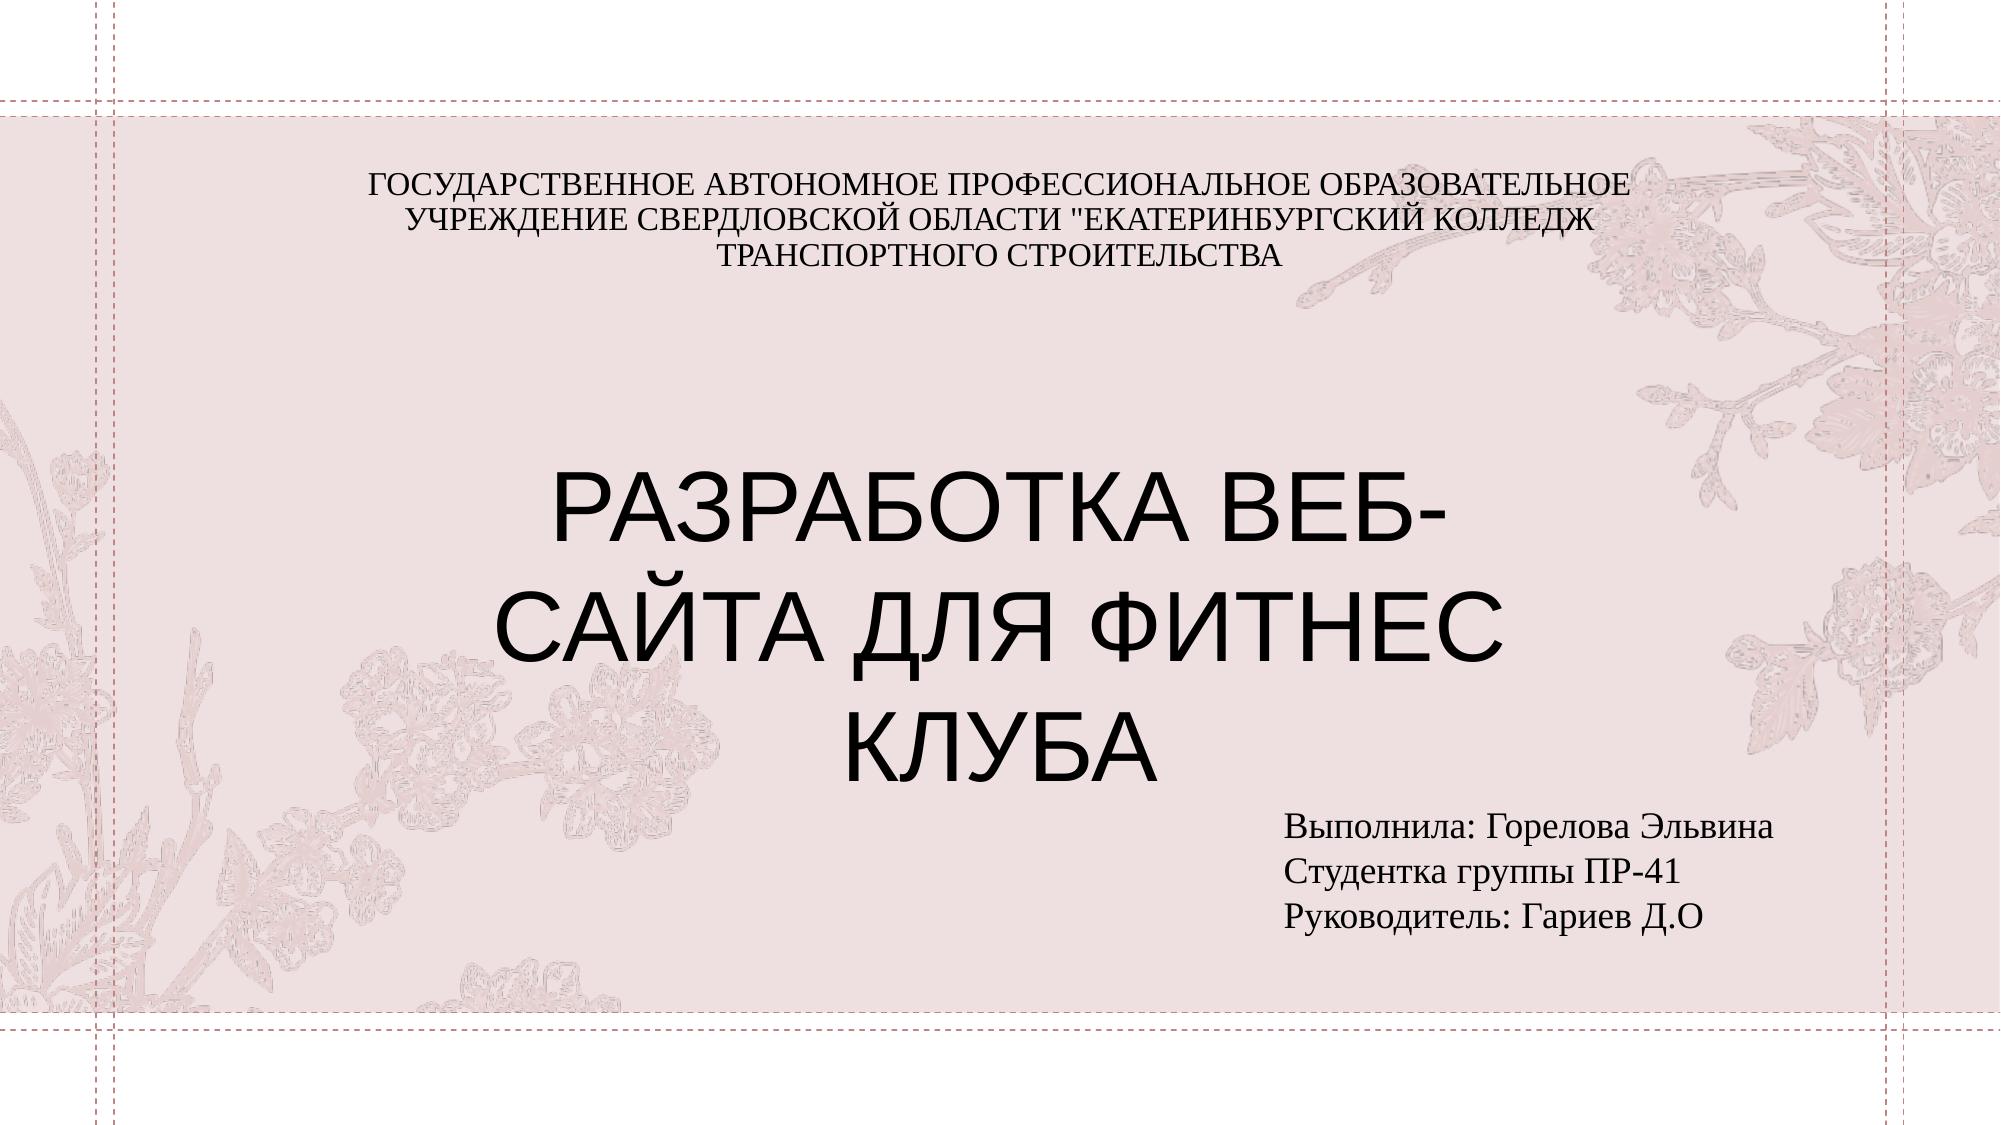

# ГОСУДАРСТВЕННОЕ АВТОНОМНОЕ ПРОФЕССИОНАЛЬНОЕ ОБРАЗОВАТЕЛЬНОЕ УЧРЕЖДЕНИЕ СВЕРДЛОВСКОЙ ОБЛАСТИ "ЕКАТЕРИНБУРГСКИЙ КОЛЛЕДЖ ТРАНСПОРТНОГО СТРОИТЕЛЬСТВА
РАЗРАБОТКА ВЕБ-САЙТА ДЛЯ ФИТНЕС КЛУБА
Выполнила: Горелова Эльвина
Студентка группы ПР-41
Руководитель: Гариев Д.О